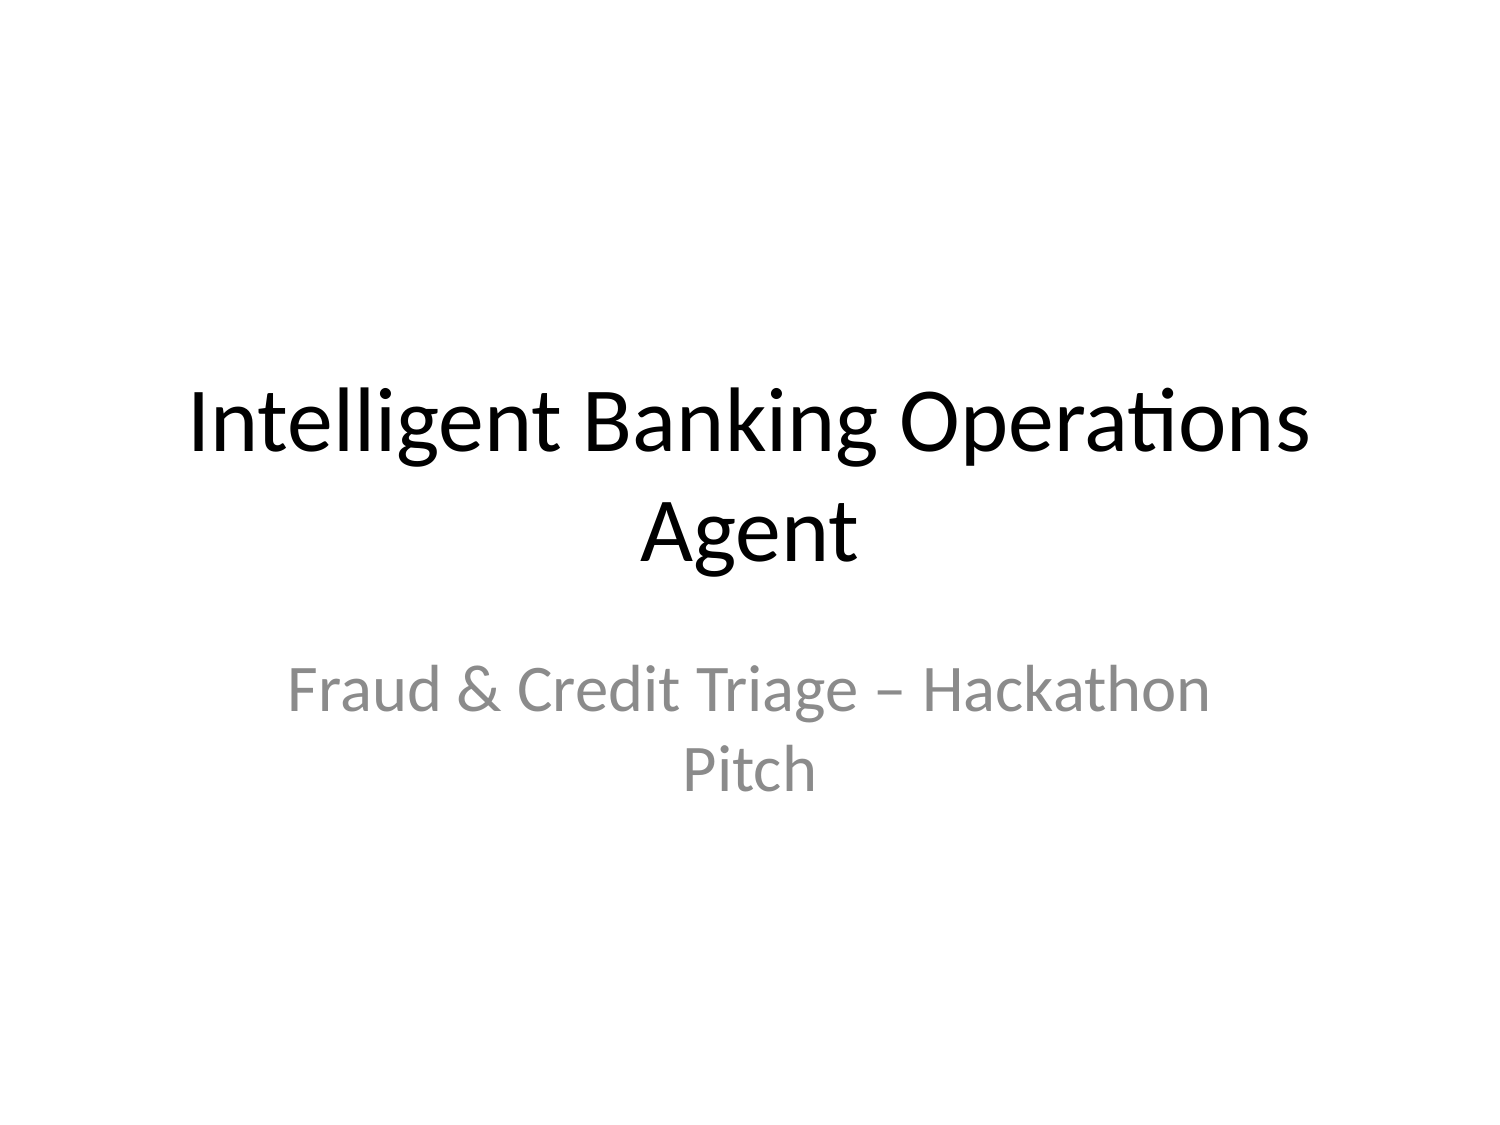

# Intelligent Banking Operations Agent
Fraud & Credit Triage – Hackathon Pitch